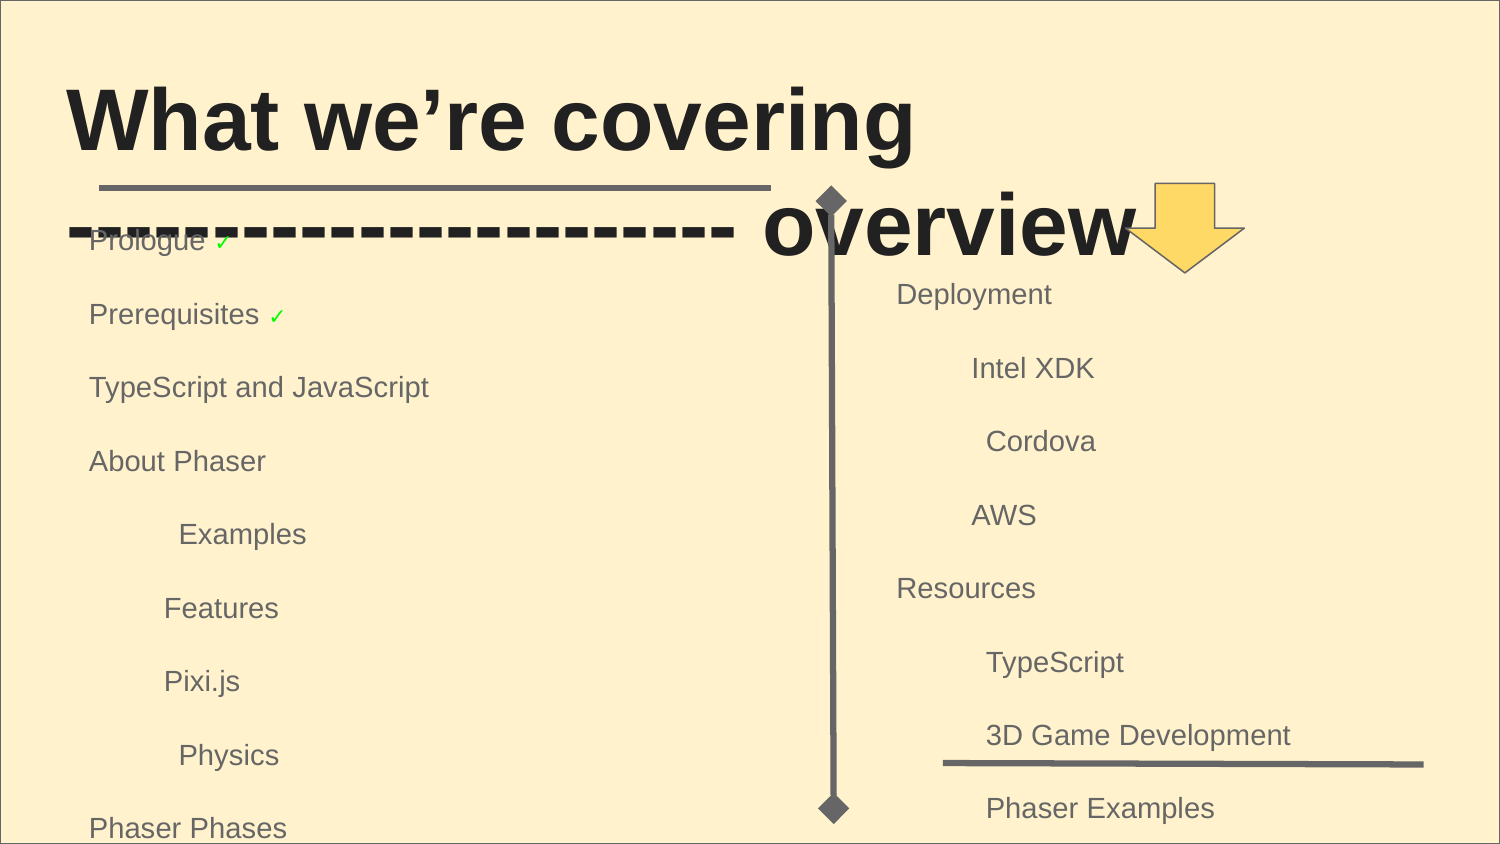

# What we’re covering ----------------------- overview

Prologue ✓
Prerequisites ✓
TypeScript and JavaScript
About Phaser
Examples
Features
Pixi.js
Physics
Phaser Phases
preload,create,update, & render
Simple Example: Castlevania Loader
Advanced Example: TankGame
OpenGl
Deployment
Intel XDK
Cordova
AWS
Resources
TypeScript
3D Game Development
Phaser Examples
Misc
Questions & Comments